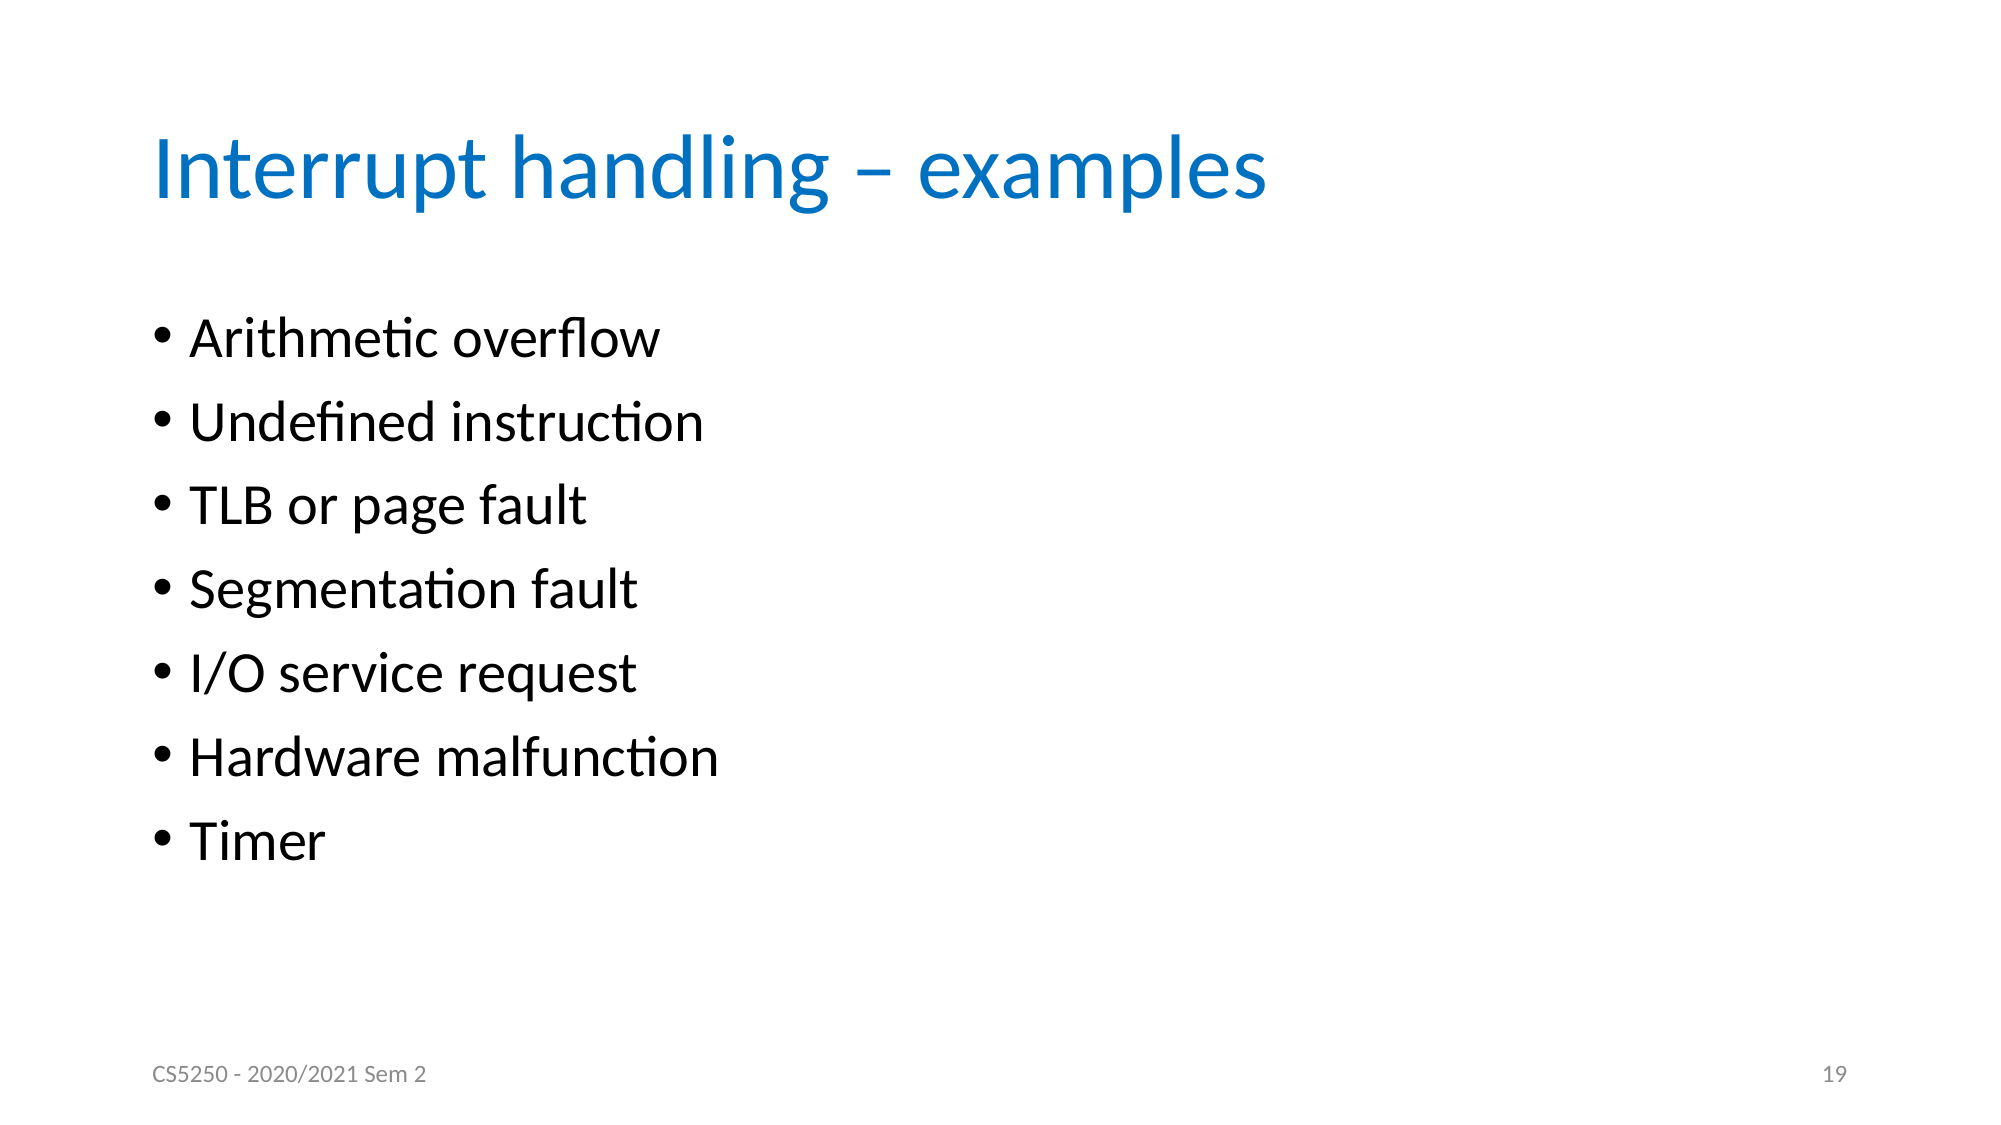

# Interrupt handling – examples
Arithmetic overflow
Undefined instruction
TLB or page fault
Segmentation fault
I/O service request
Hardware malfunction
Timer

CS5250 - 2020/2021 Sem 2
19